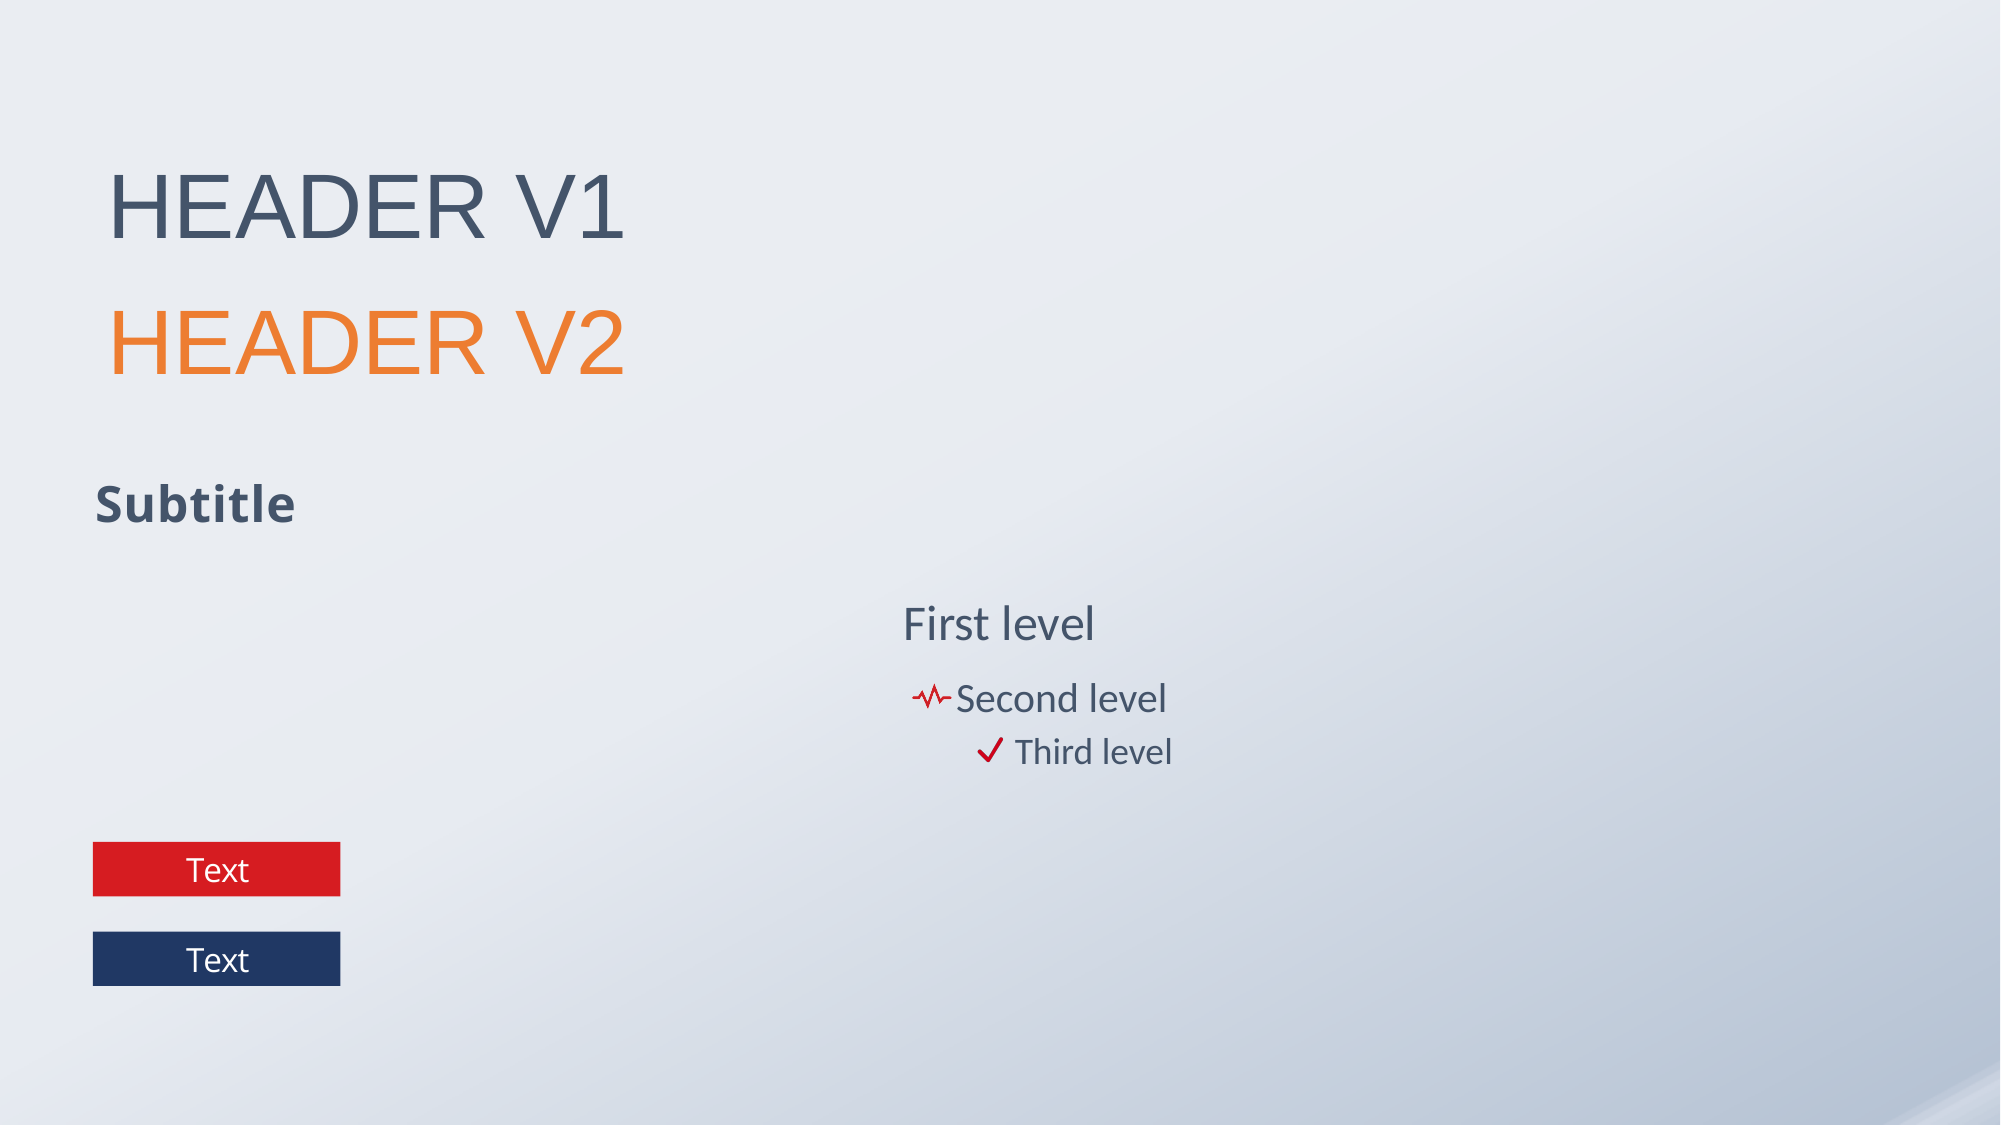

HEADER V1
HEADER V2
Subtitle
First level
Second level
Third level

Text

Text